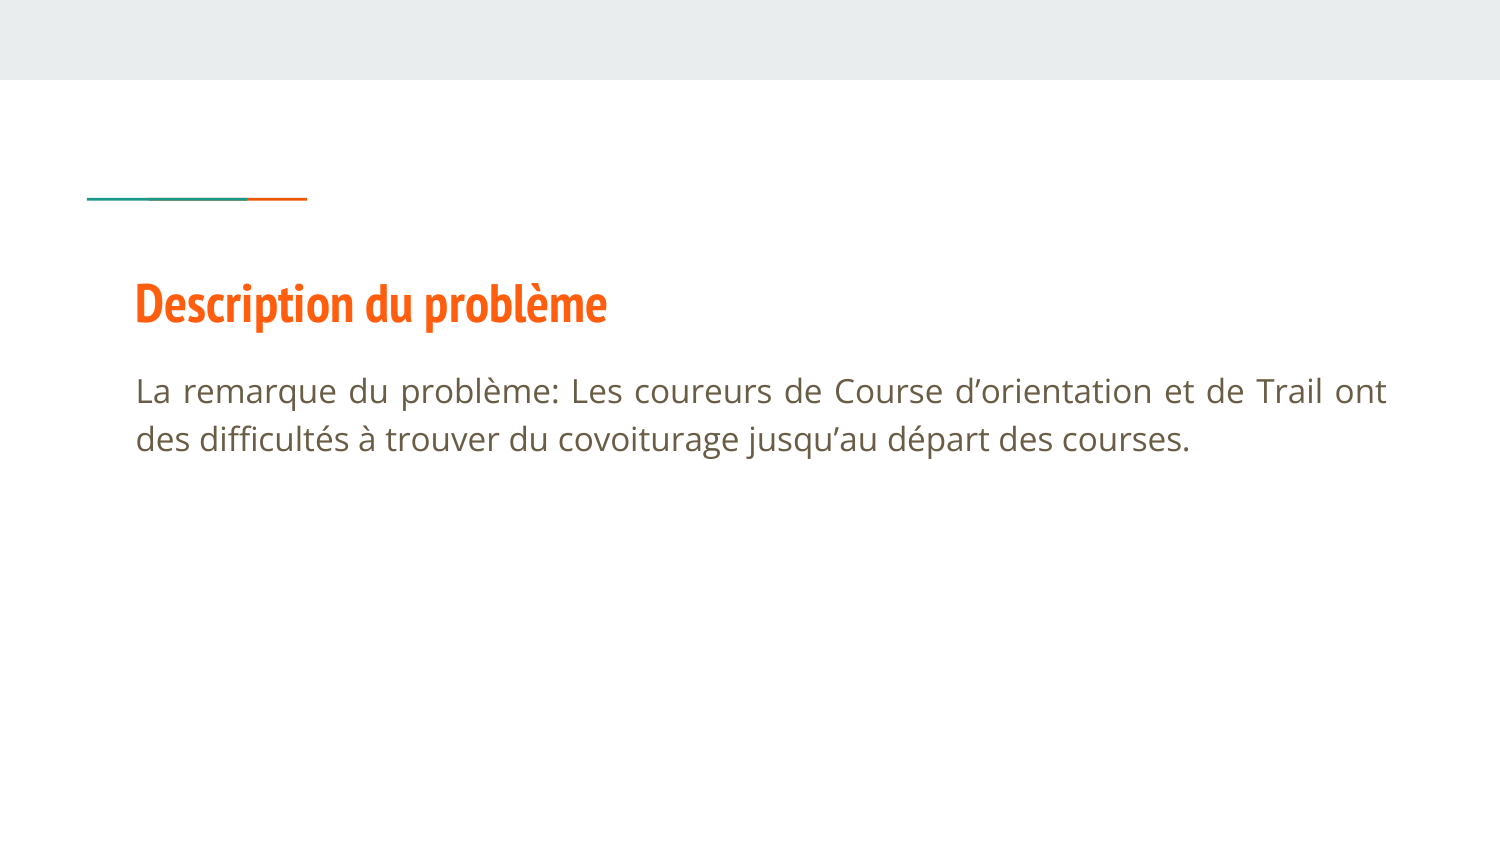

Description du problème
La remarque du problème: Les coureurs de Course d’orientation et de Trail ont des difficultés à trouver du covoiturage jusqu’au départ des courses.